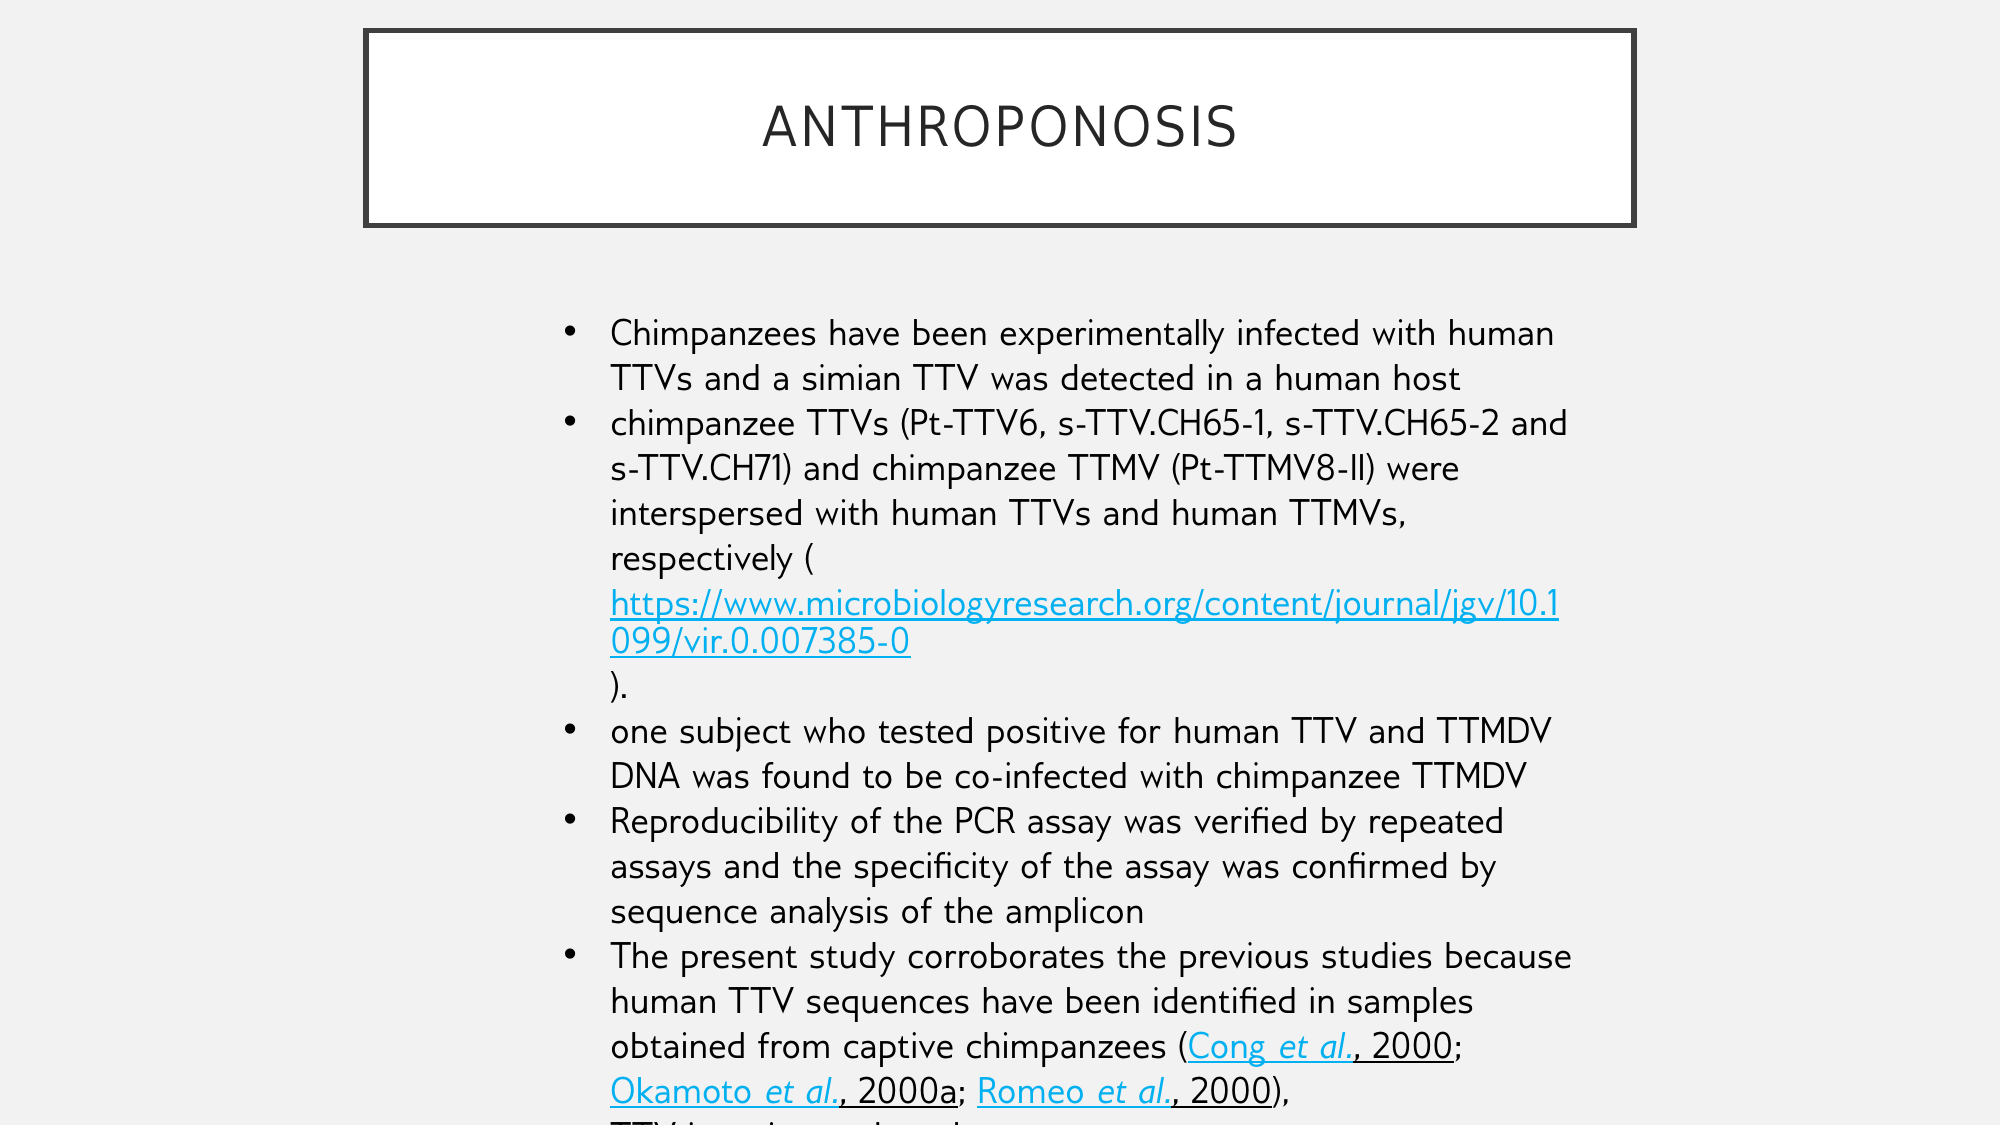

# ANTHROPONOSIS
Chimpanzees have been experimentally infected with human TTVs and a simian TTV was detected in a human host
chimpanzee TTVs (Pt-TTV6, s-TTV.CH65-1, s-TTV.CH65-2 and s-TTV.CH71) and chimpanzee TTMV (Pt-TTMV8-II) were interspersed with human TTVs and human TTMVs, respectively (https://www.microbiologyresearch.org/content/journal/jgv/10.1099/vir.0.007385-0).
one subject who tested positive for human TTV and TTMDV DNA was found to be co-infected with chimpanzee TTMDV
Reproducibility of the PCR assay was verified by repeated assays and the specificity of the assay was confirmed by sequence analysis of the amplicon
The present study corroborates the previous studies because human TTV sequences have been identified in samples obtained from captive chimpanzees (Cong et al., 2000; Okamoto et al., 2000a; Romeo et al., 2000),
TTV in swine and cattle
https://www.sciencedirect.com/science/article/pii/S0378113507003367#fig1